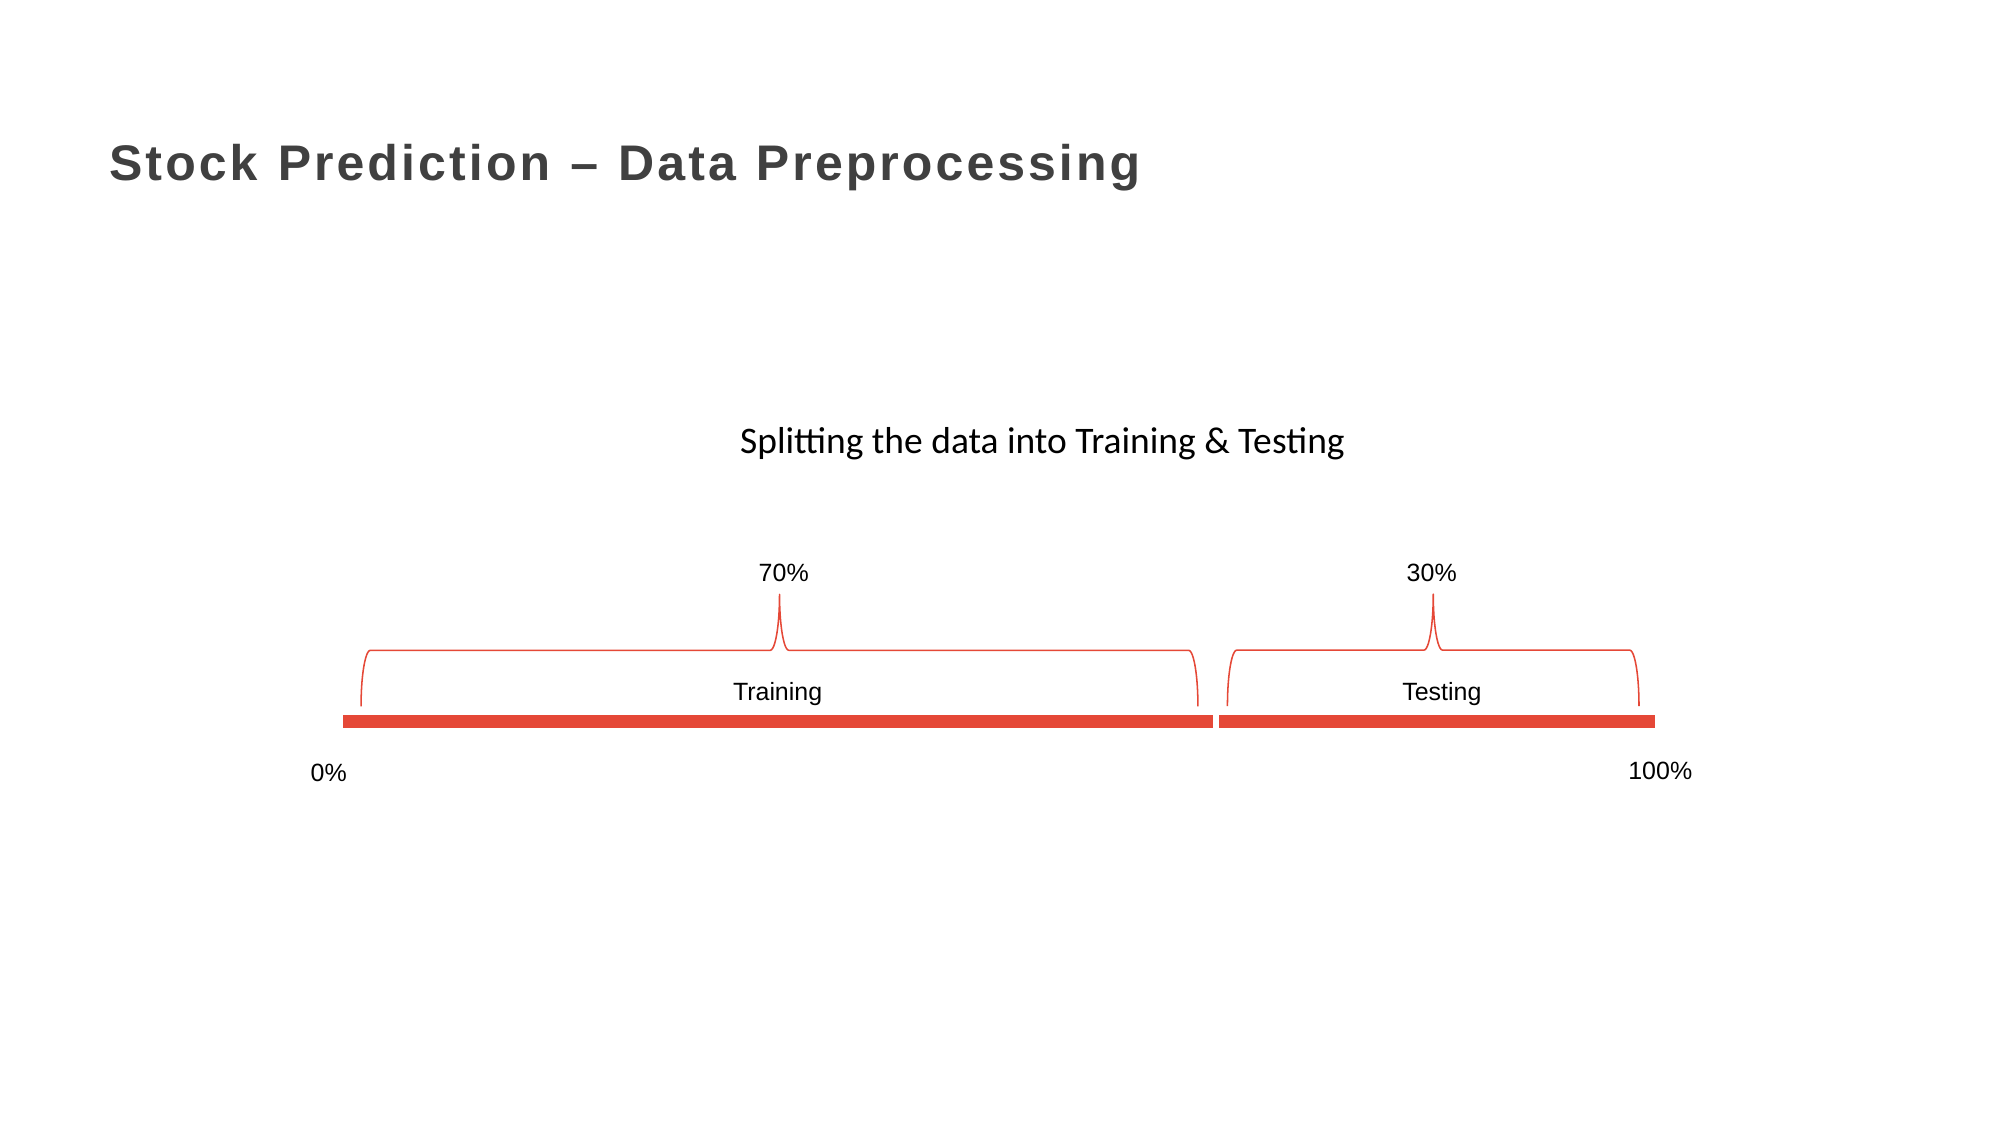

Stock Prediction – Data Preprocessing

Splitting the data into Training & Testing

30%
70%
Testing
Training
100%
0%